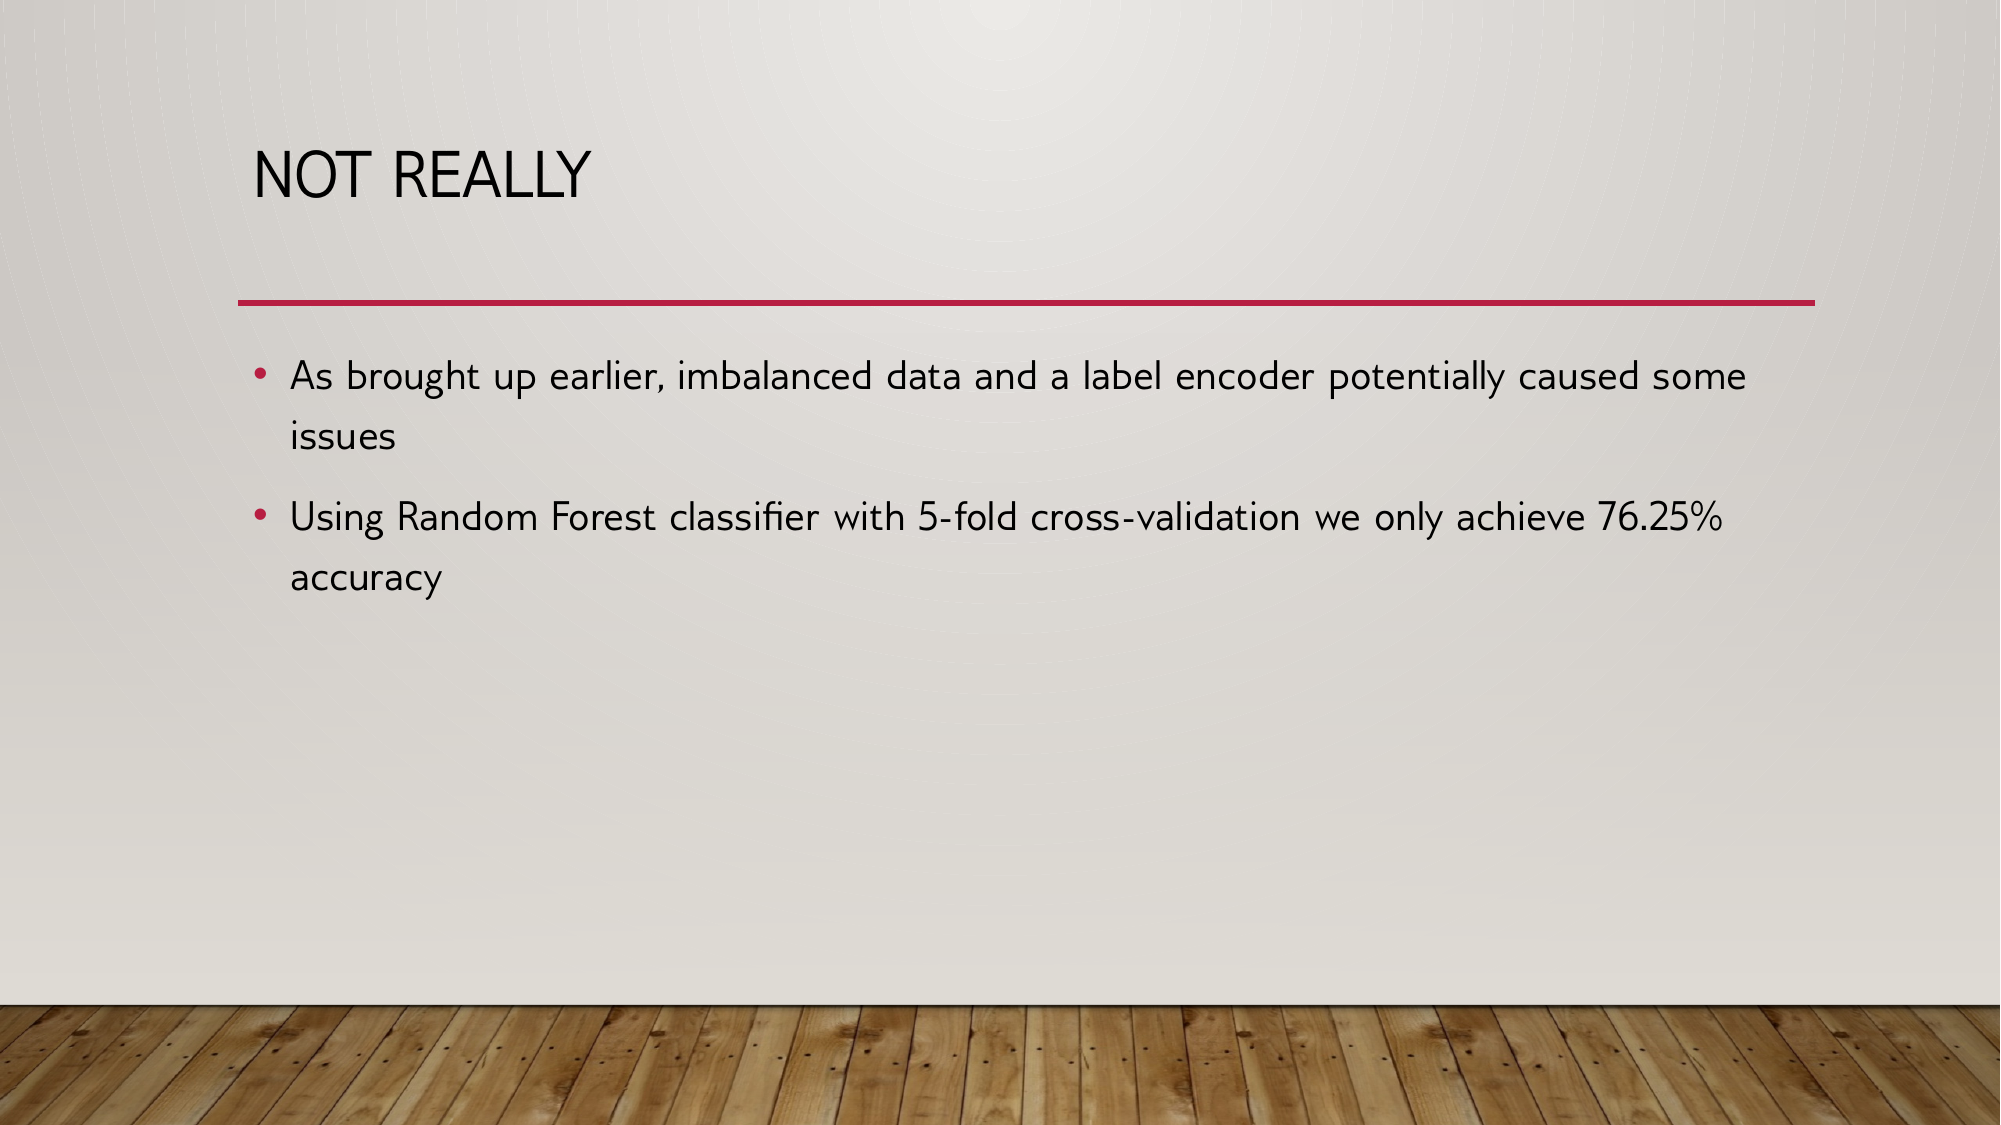

# not really
As brought up earlier, imbalanced data and a label encoder potentially caused some issues
Using Random Forest classifier with 5-fold cross-validation we only achieve 76.25% accuracy